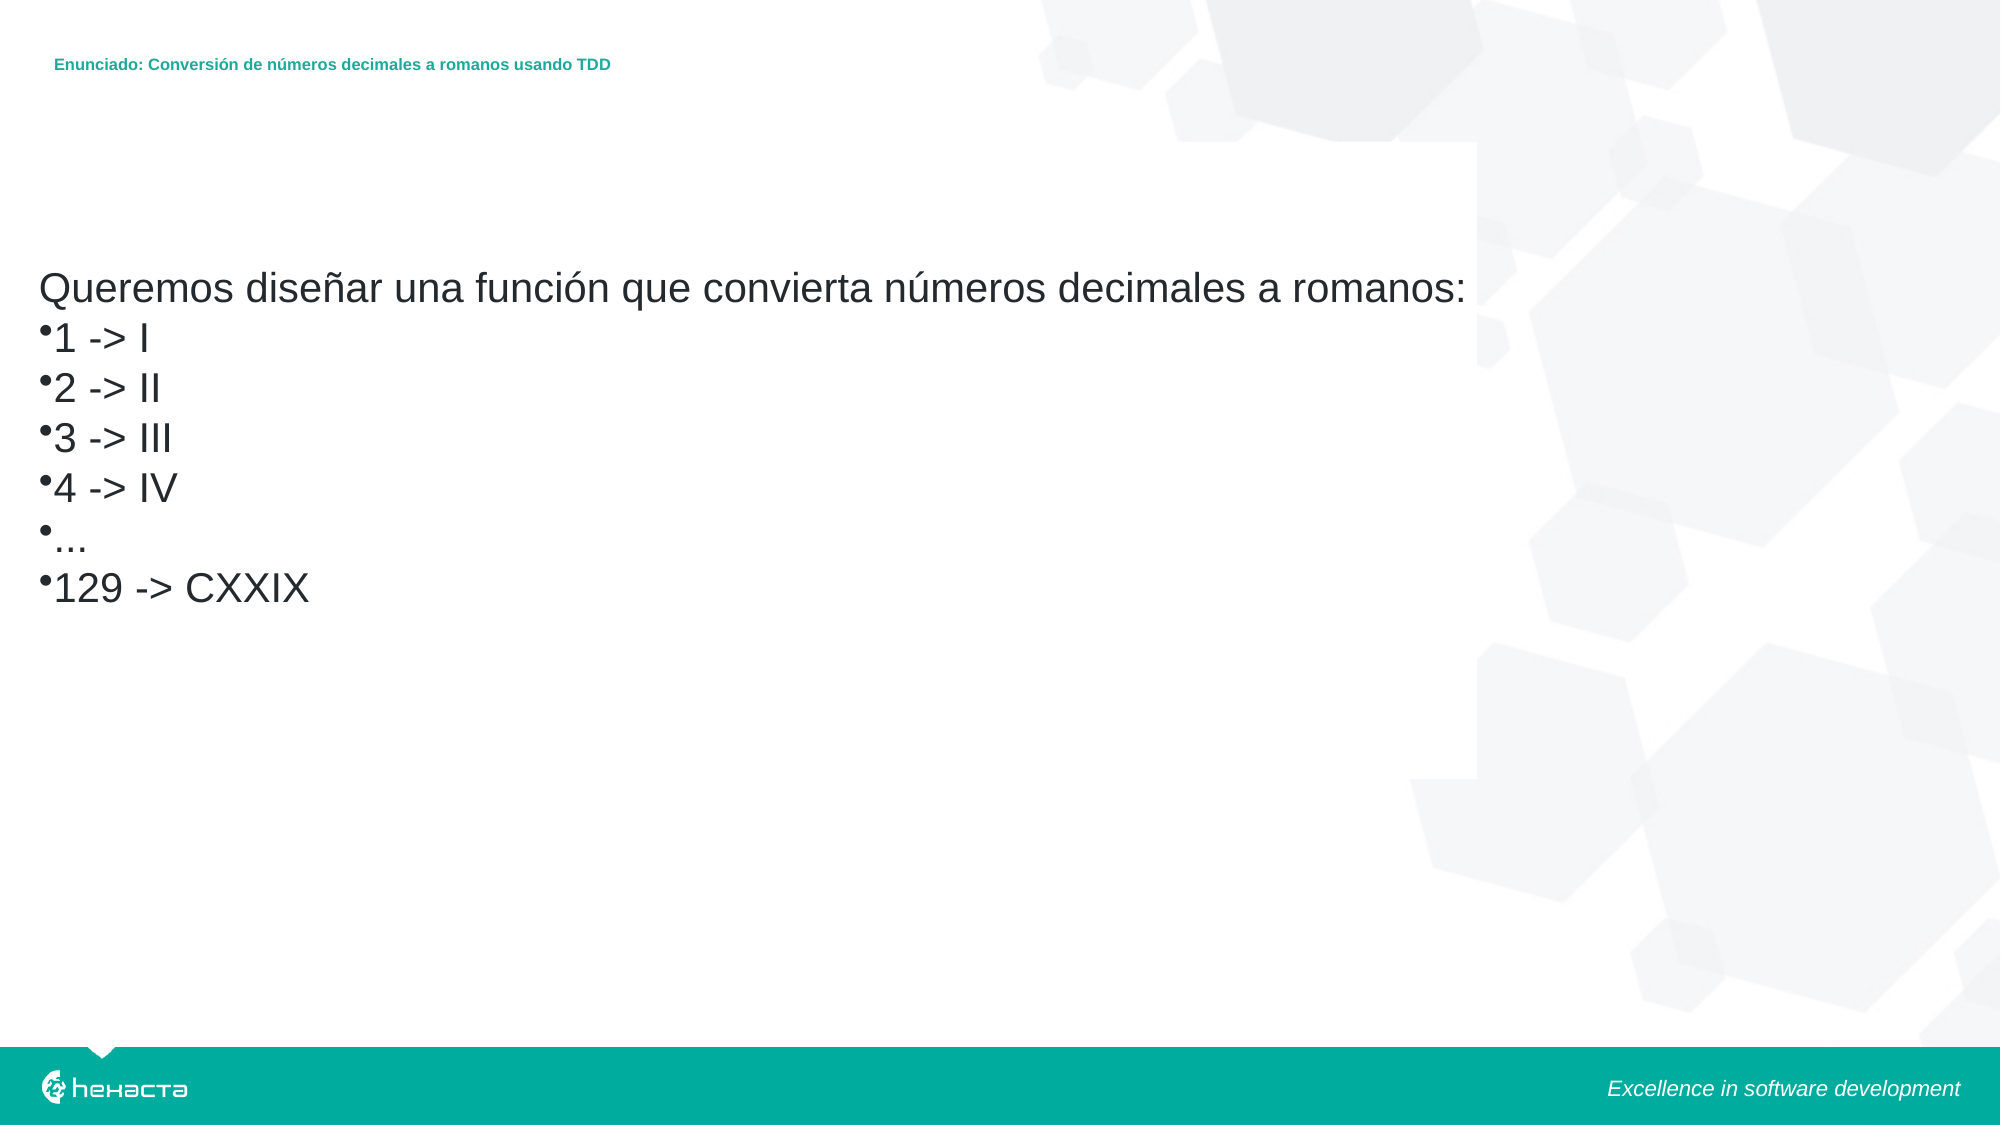

# Enunciado: Conversión de números decimales a romanos usando TDD
Queremos diseñar una función que convierta números decimales a romanos:
1 -> I
2 -> II
3 -> III
4 -> IV
...
129 -> CXXIX